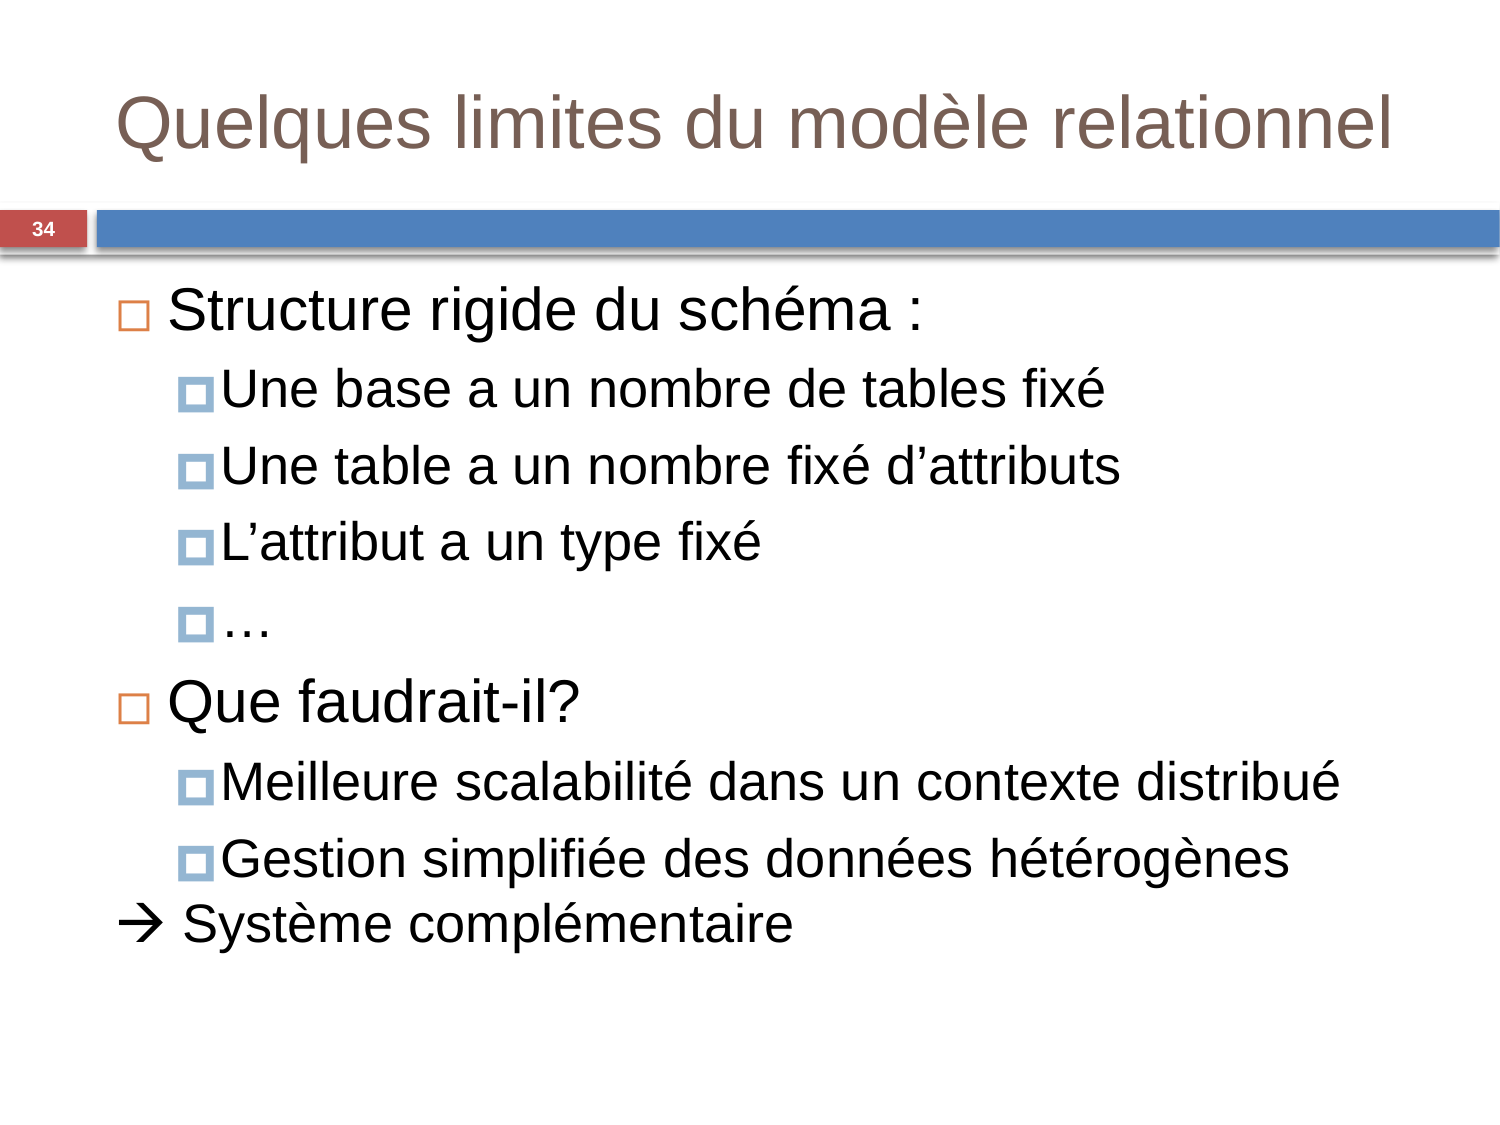

Quelques limites du modèle relationnel
34
Structure rigide du schéma :
Une base a un nombre de tables fixé
Une table a un nombre fixé d’attributs
L’attribut a un type fixé
…
Que faudrait-il?
Meilleure scalabilité dans un contexte distribué
Gestion simplifiée des données hétérogènes
🡪 Système complémentaire